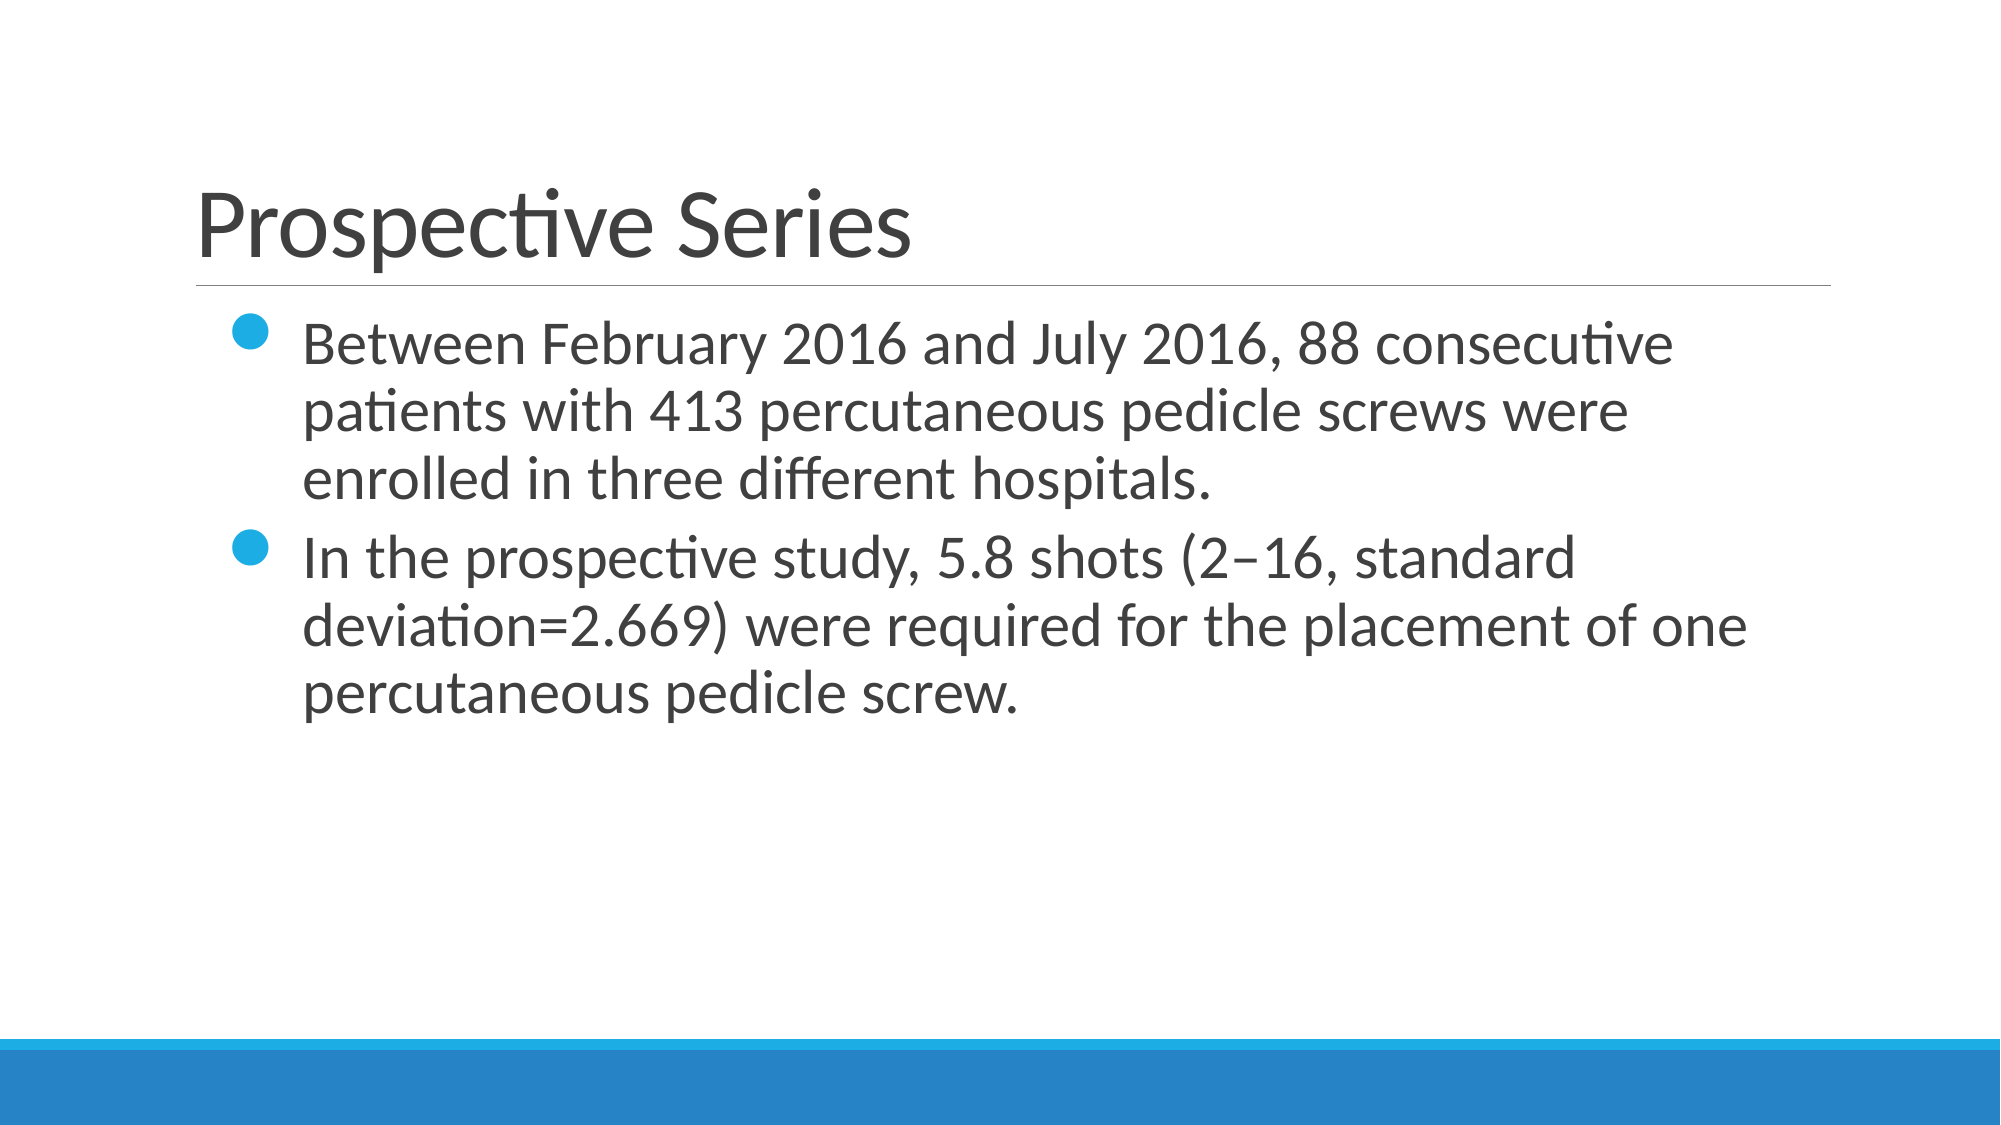

# Prospective Series
Between February 2016 and July 2016, 88 consecutive patients with 413 percutaneous pedicle screws were enrolled in three different hospitals.
In the prospective study, 5.8 shots (2–16, standard deviation=2.669) were required for the placement of one percutaneous pedicle screw.